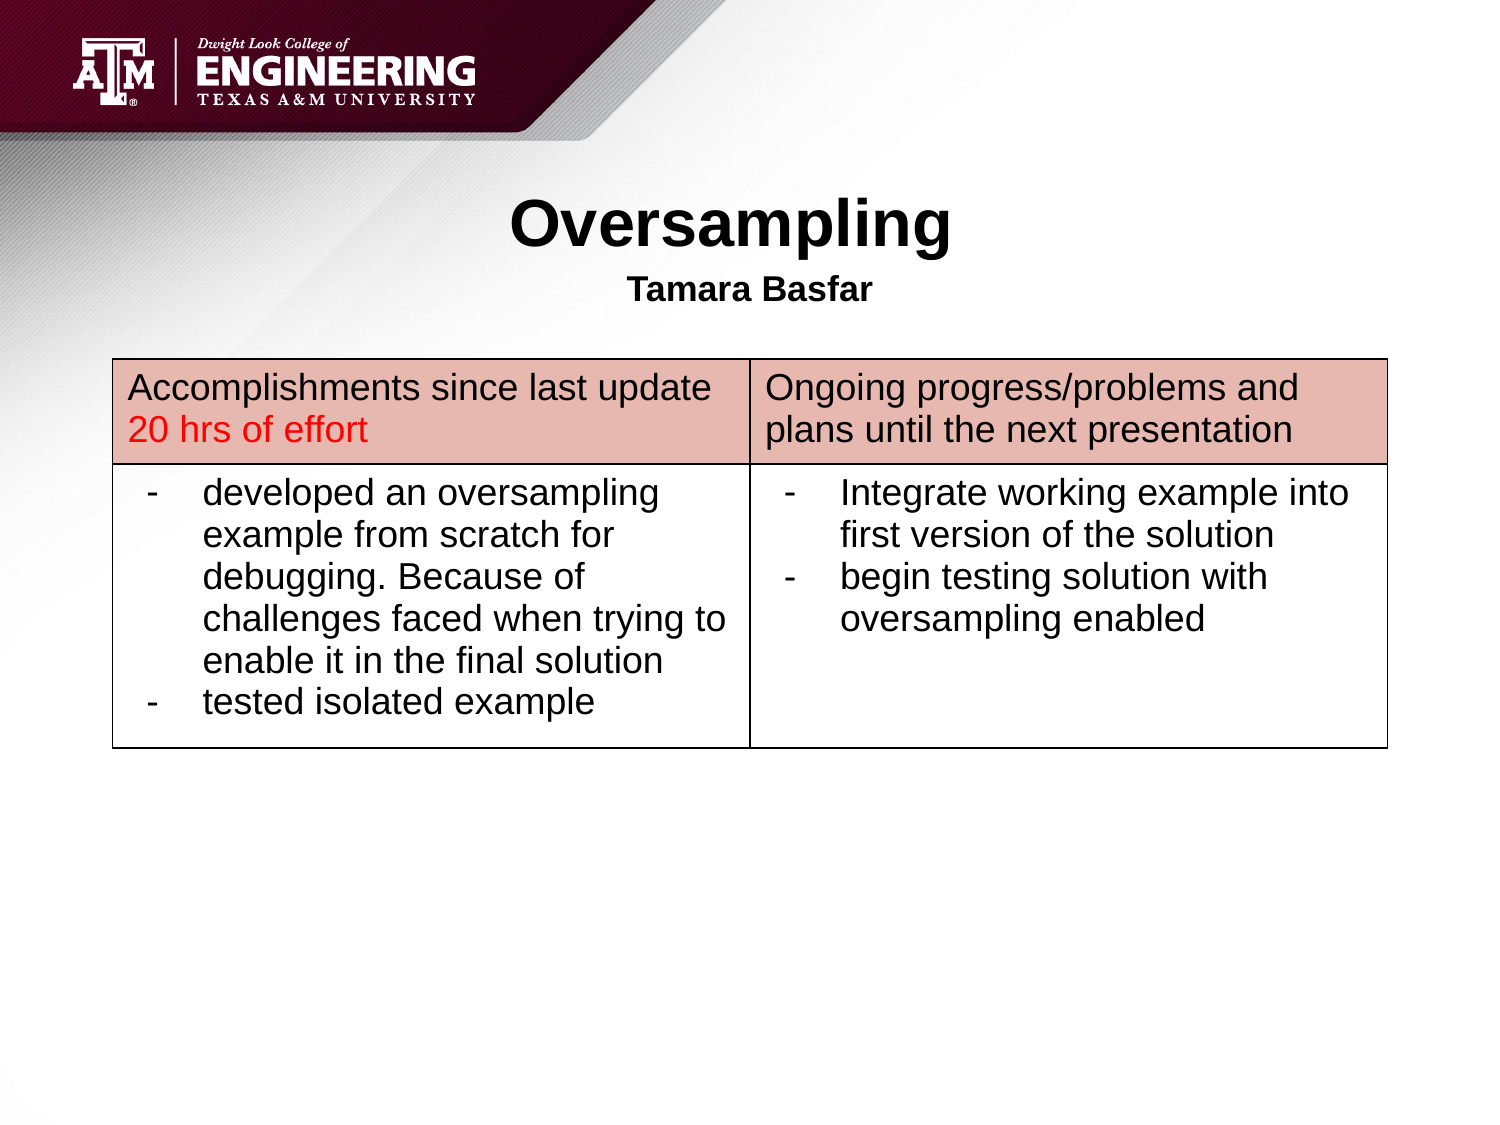

# Oversampling
Tamara Basfar
| Accomplishments since last update 20 hrs of effort | Ongoing progress/problems and plans until the next presentation |
| --- | --- |
| developed an oversampling example from scratch for debugging. Because of challenges faced when trying to enable it in the final solution tested isolated example | Integrate working example into first version of the solution begin testing solution with oversampling enabled |